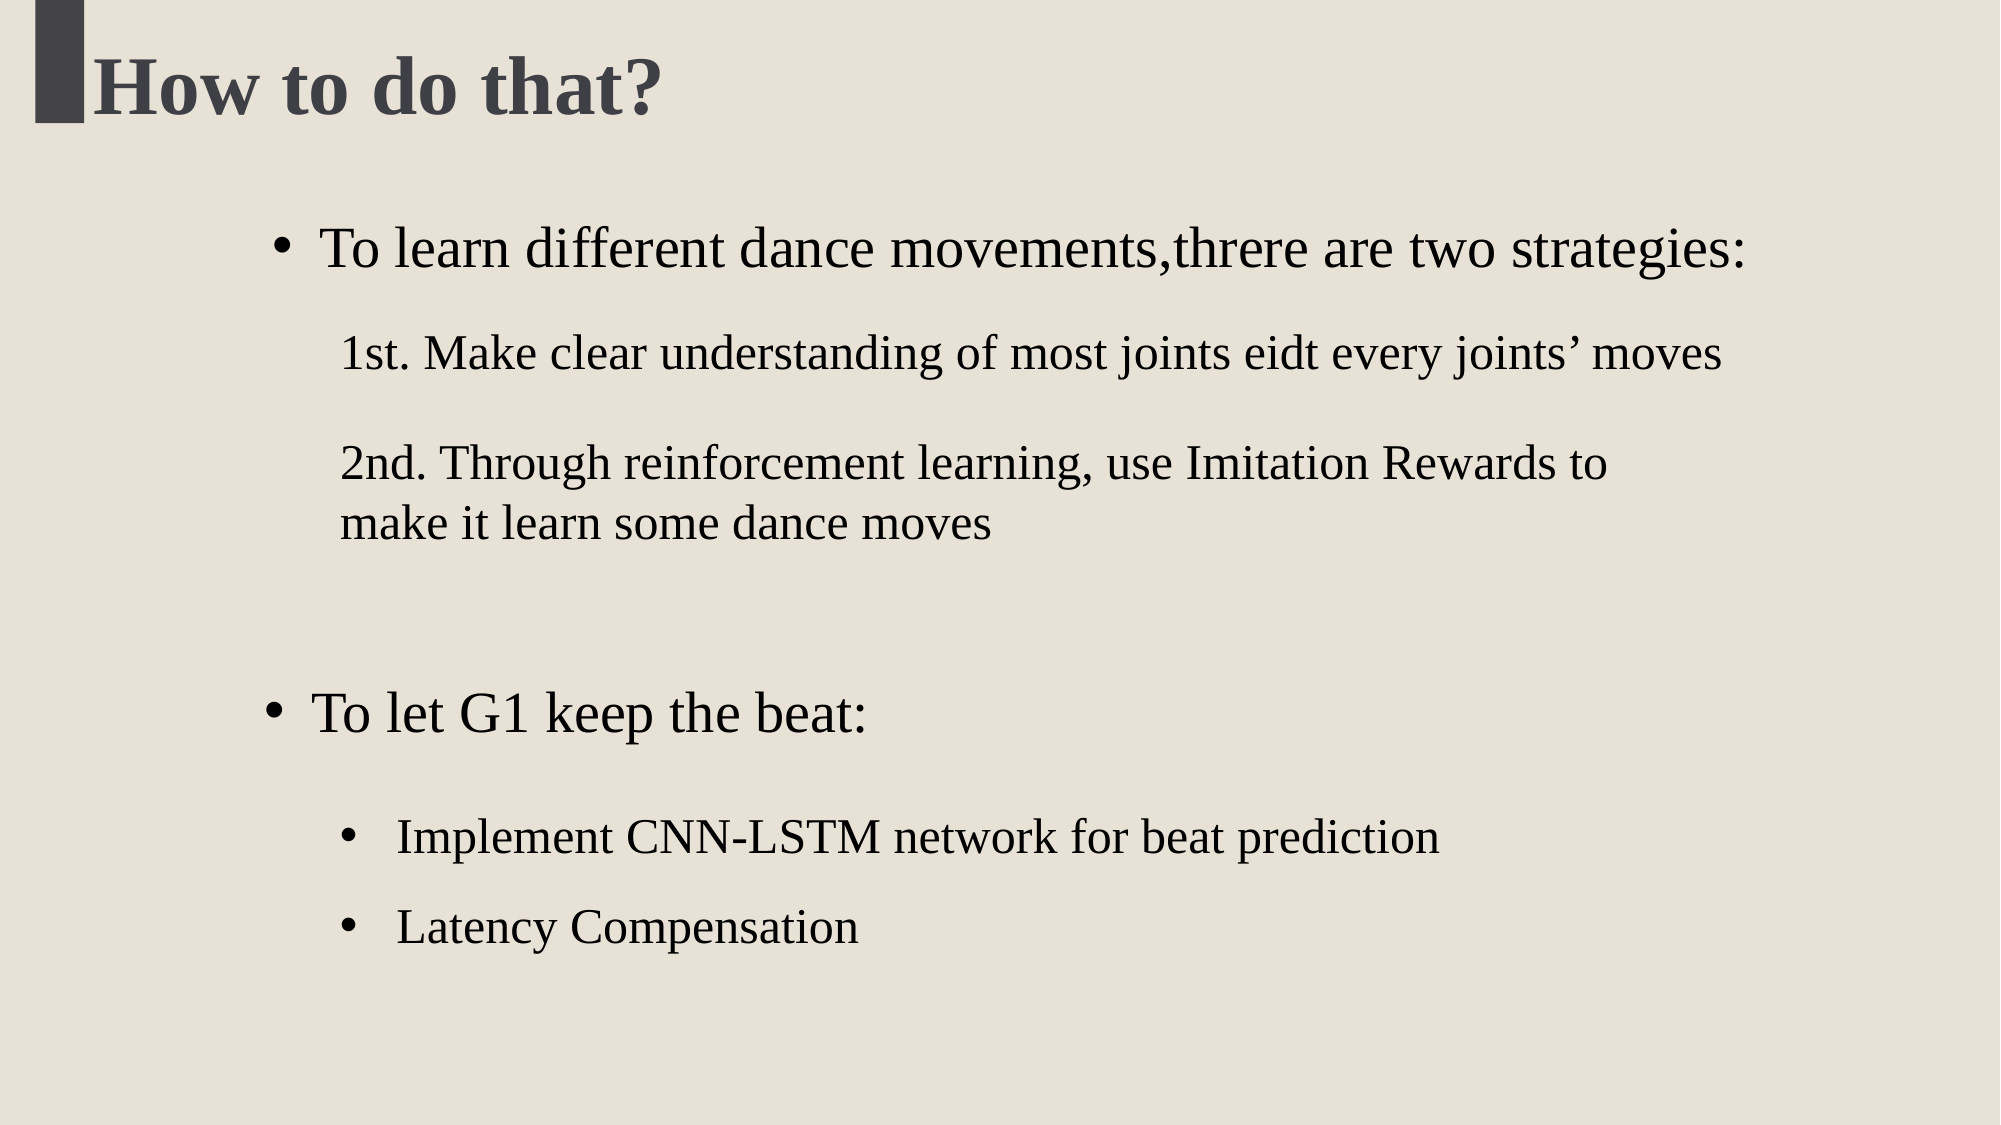

How to do that?
To learn different dance movements,threre are two strategies:
1st. Make clear understanding of most joints eidt every joints’ moves
2nd. Through reinforcement learning, use Imitation Rewards to make it learn some dance moves
To let G1 keep the beat:
Implement CNN-LSTM network for beat prediction
Latency Compensation